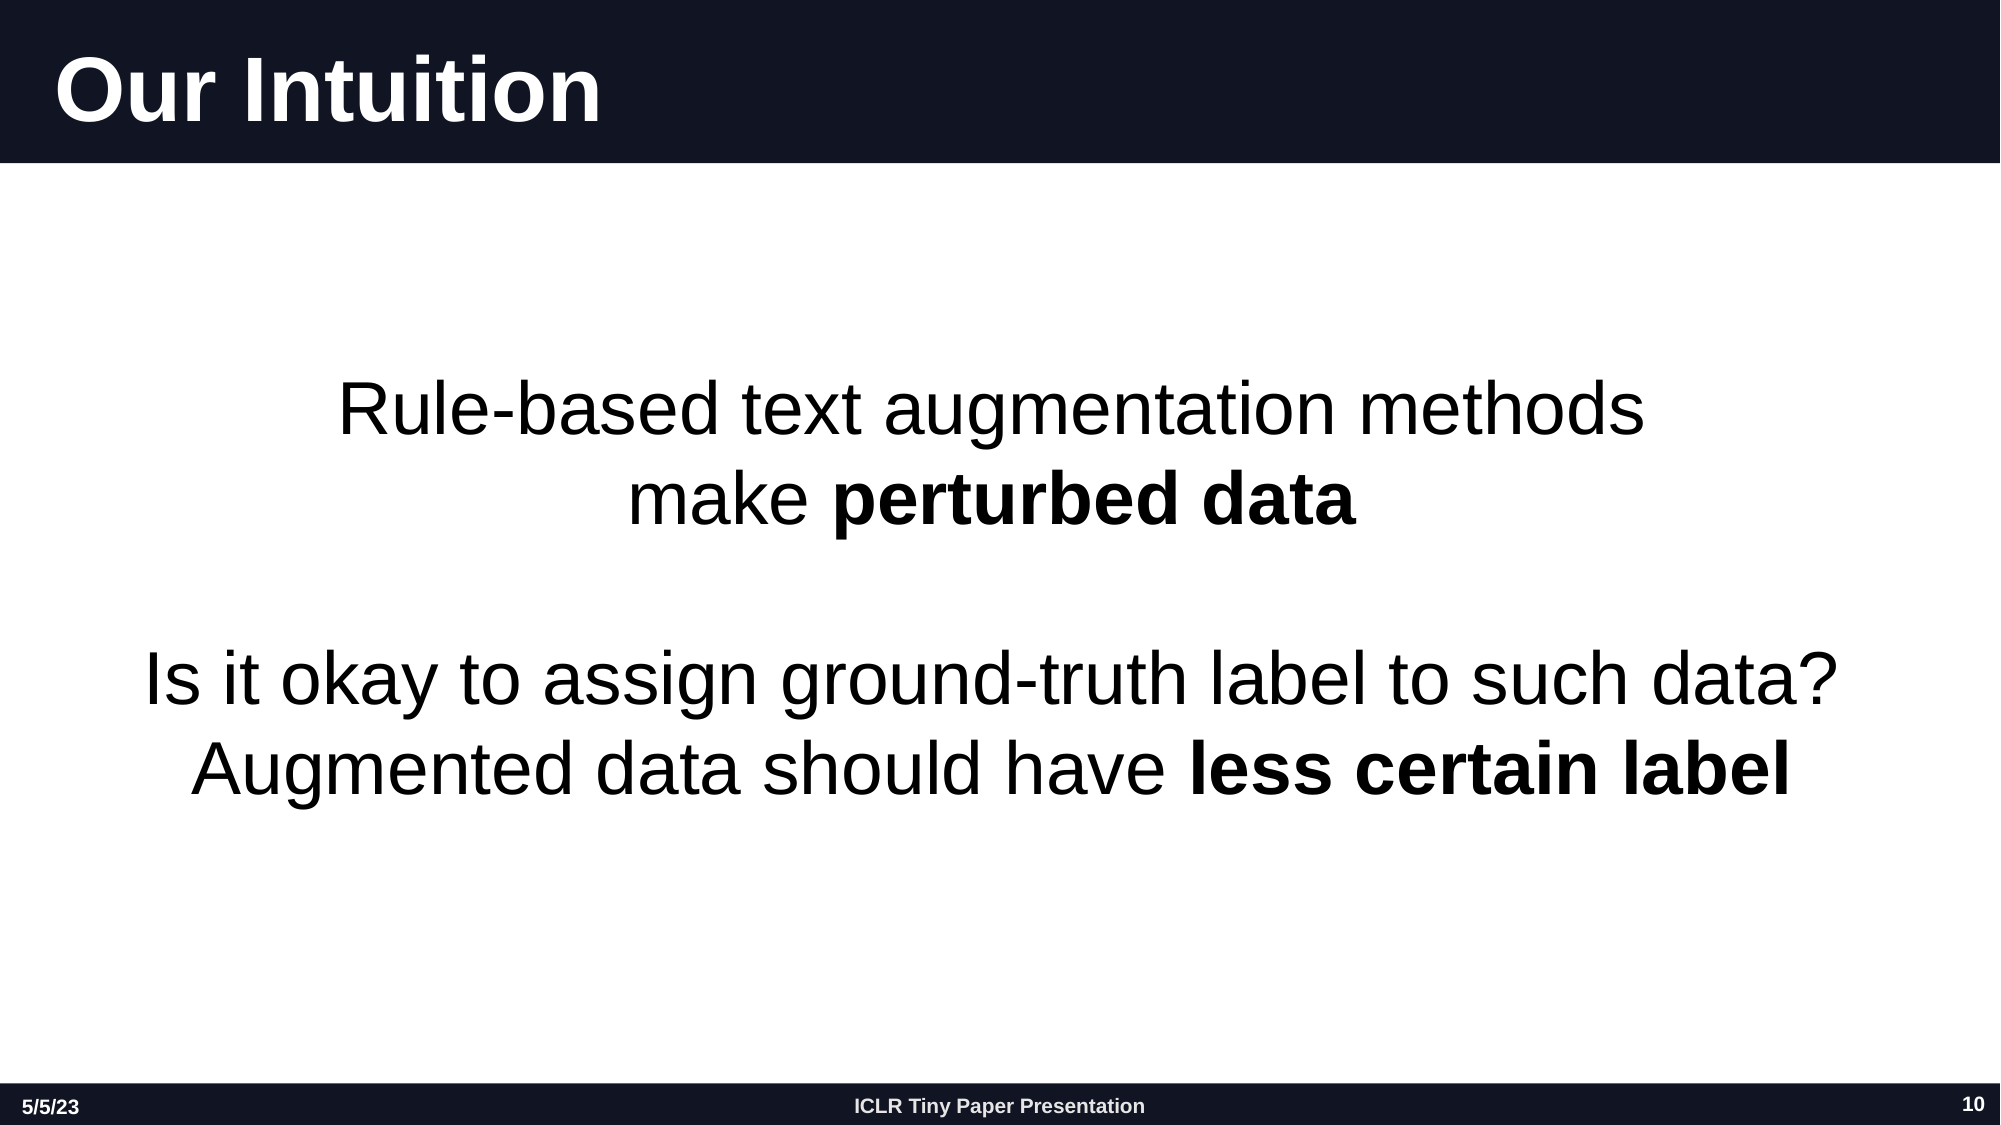

# Our Intuition
Rule-based text augmentation methods
make perturbed data

Is it okay to assign ground-truth label to such data?
Augmented data should have less certain label
10
ICLR Tiny Paper Presentation
5/5/23